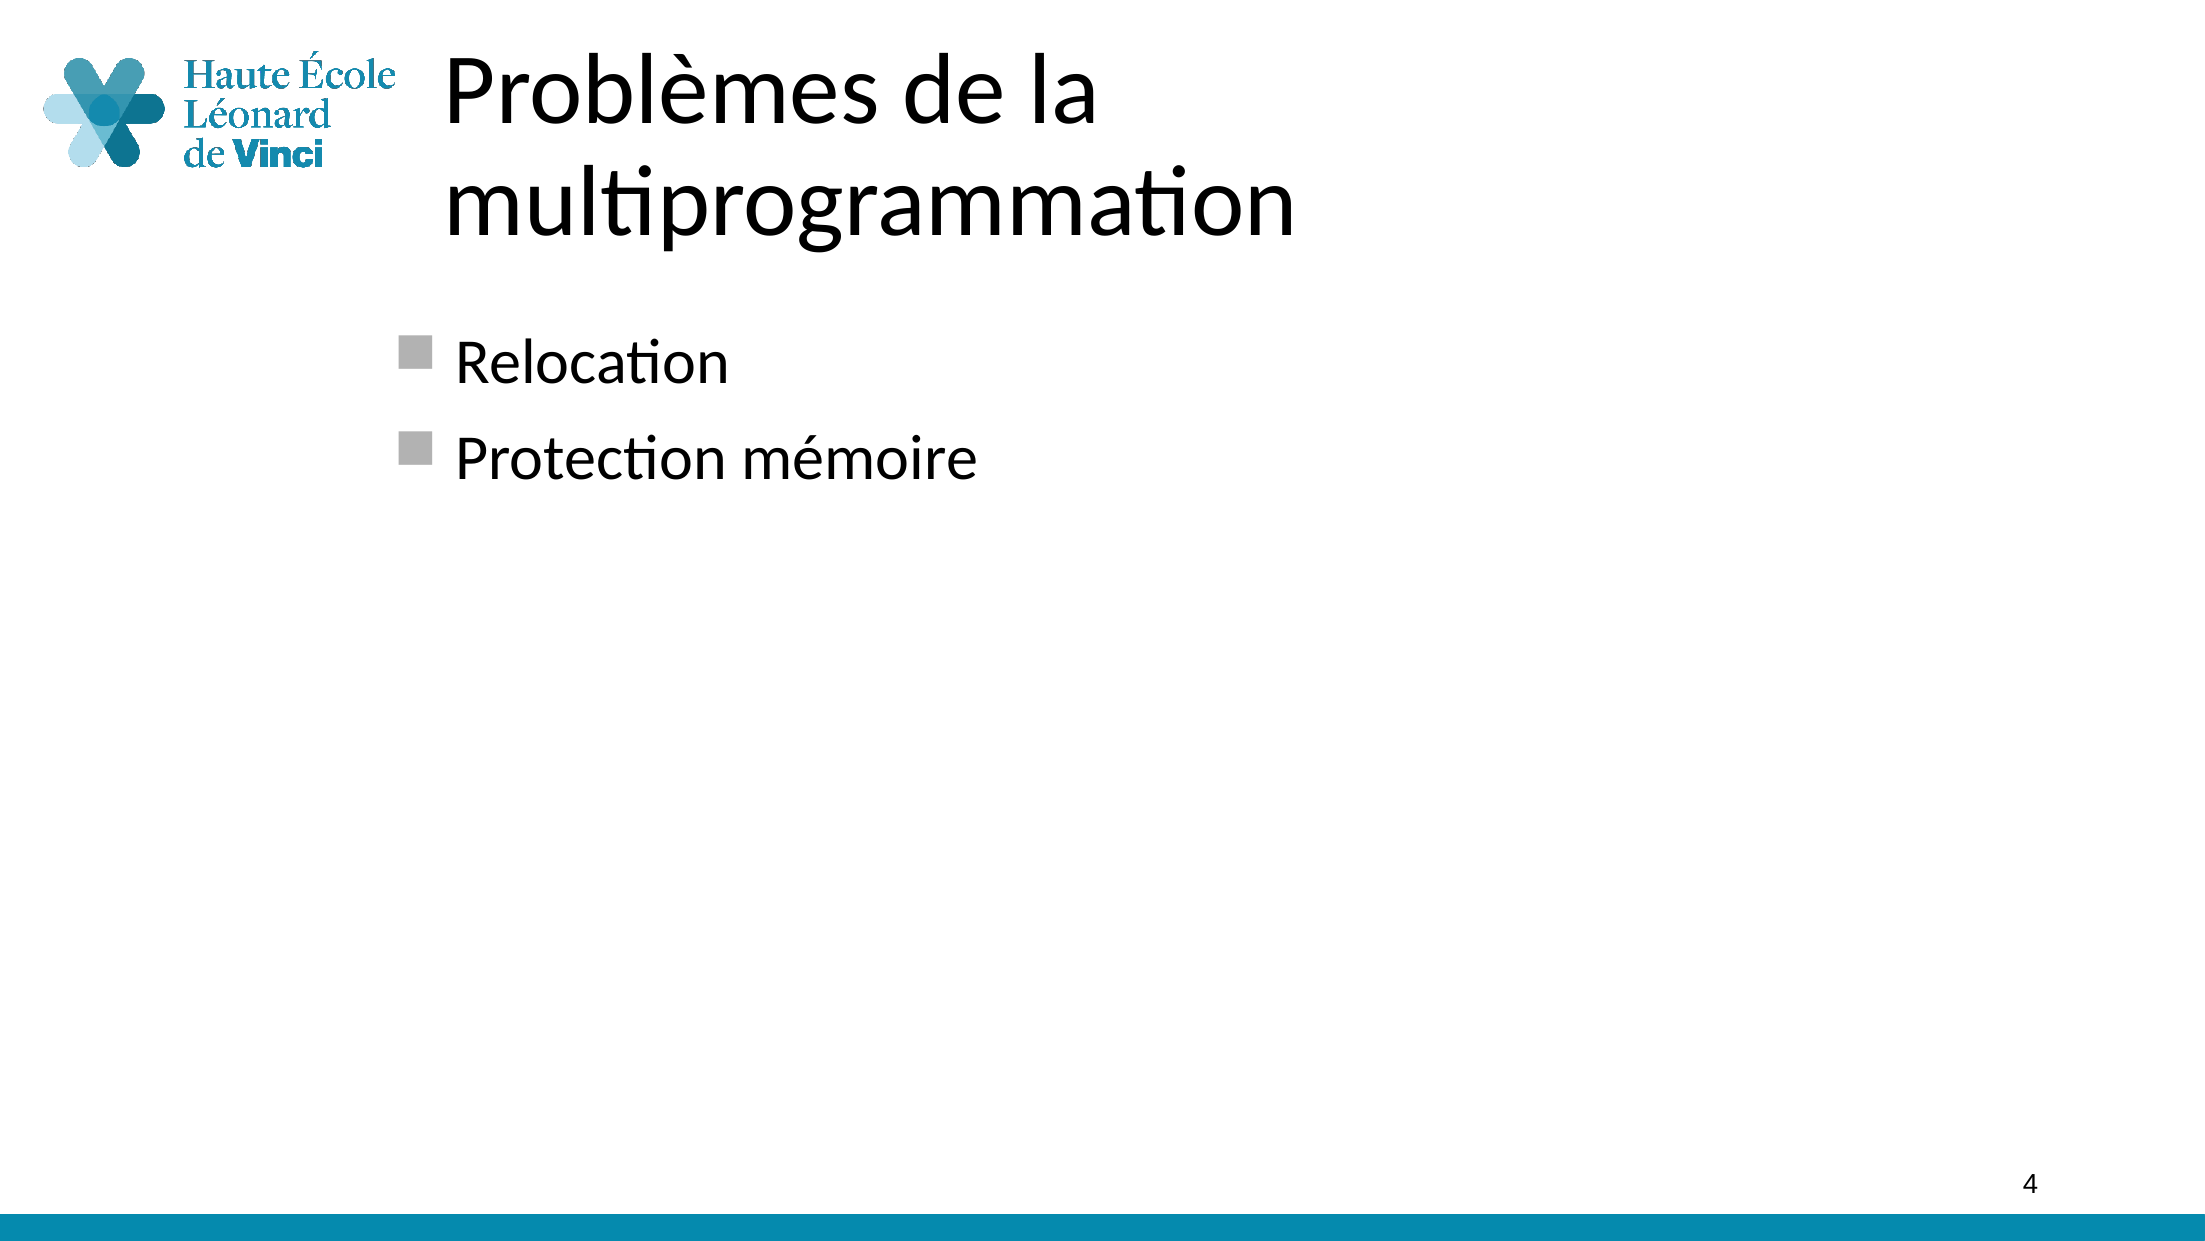

# Problèmes de la multiprogrammation
Relocation
Protection mémoire
4